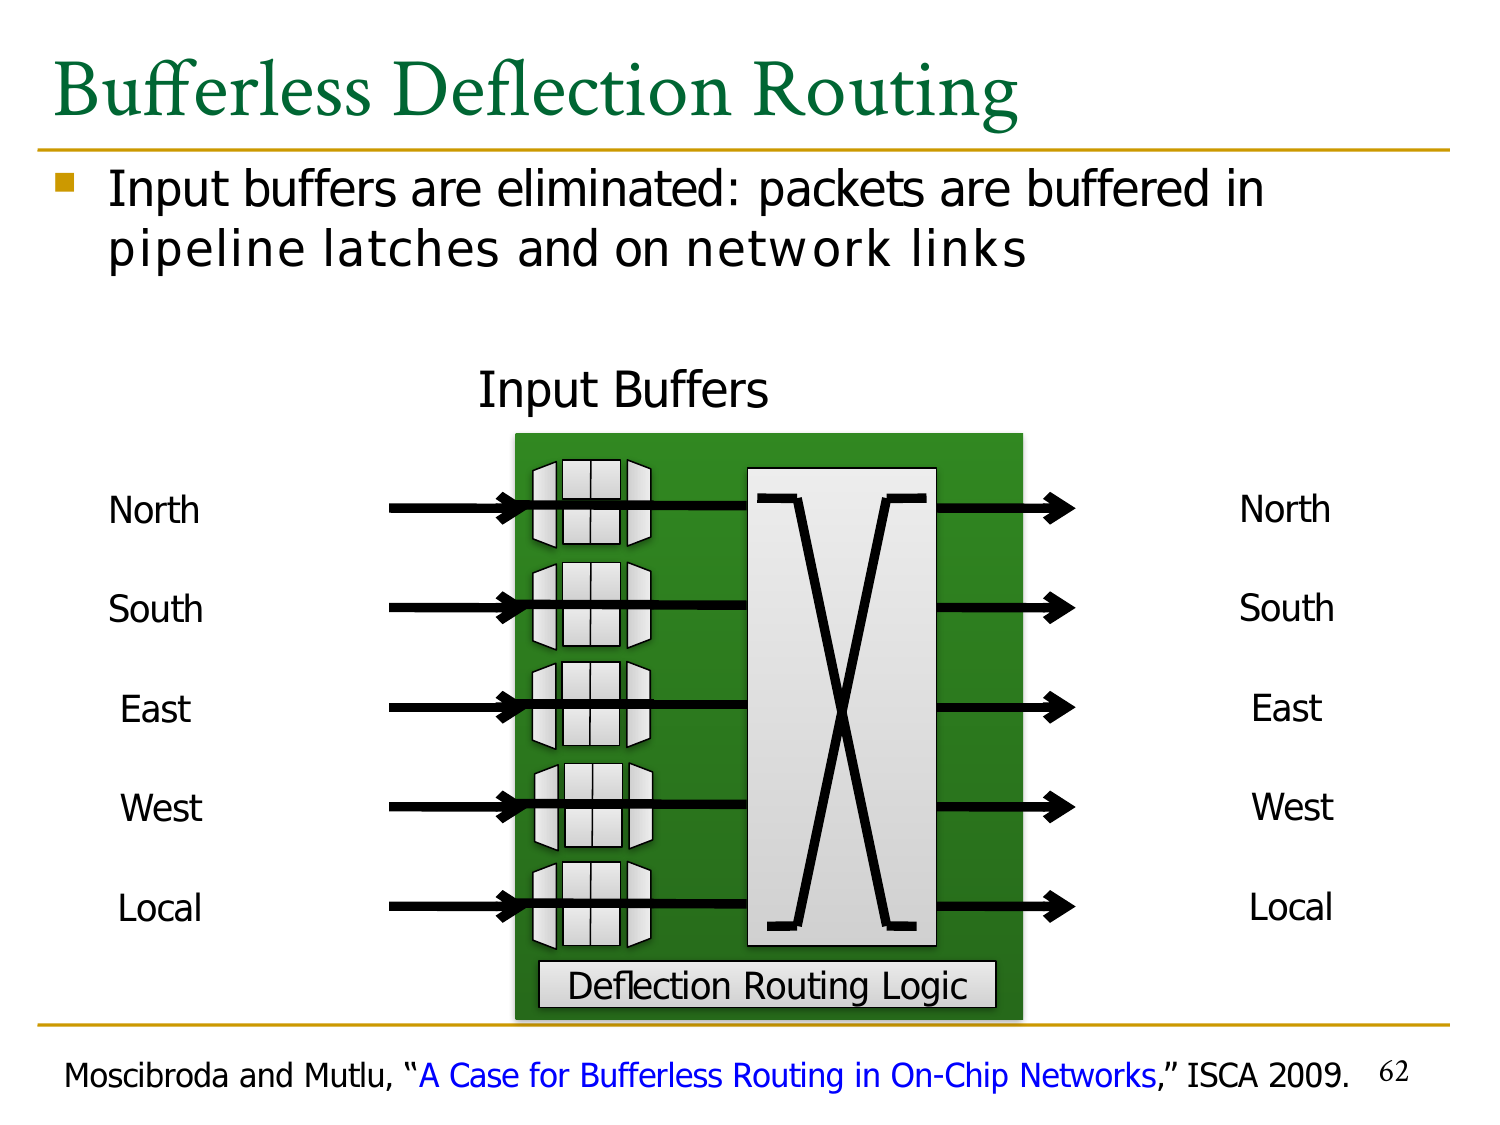

# Bufferless Deflection Routing
Input buffers are eliminated: packets are buffered in
pipeline latches and on network links
Input Buffers

North
North
South
East
West
Local

South

East

West

Local
Deflection Routing Logic
62
Moscibroda and Mutlu, “A Case for Bufferless Routing in On-Chip Networks,” ISCA 2009.